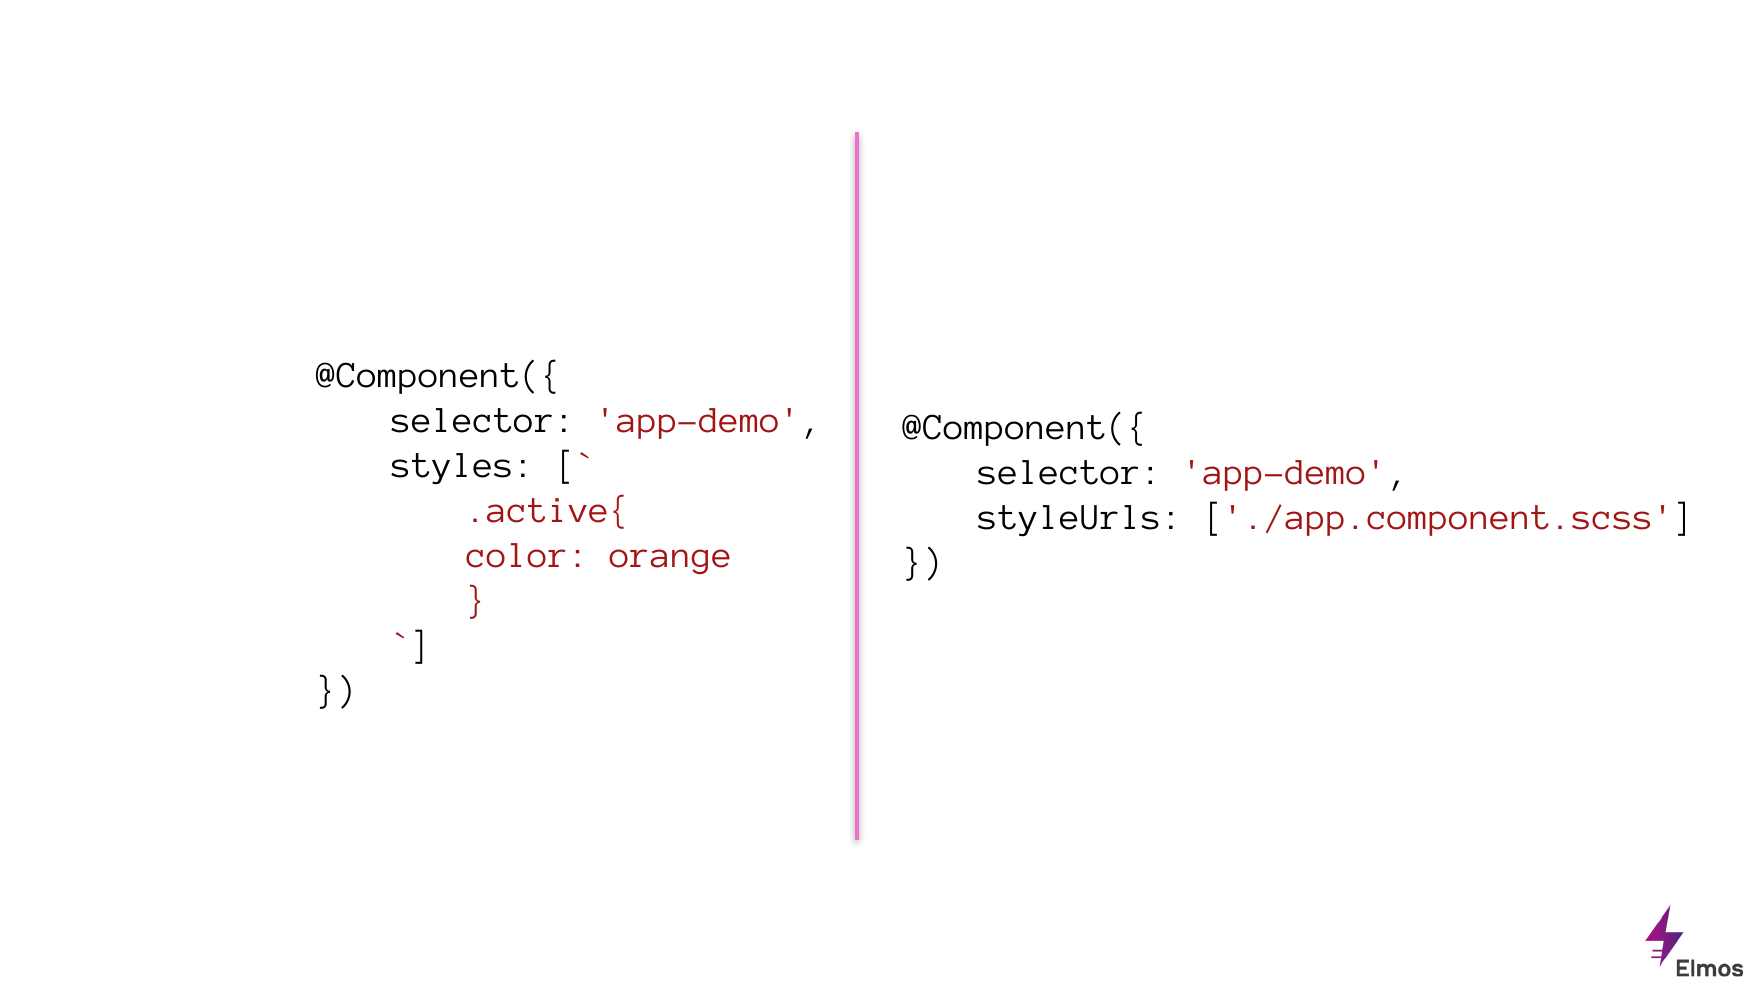

@Component({
selector: 'app-demo',
styles: [`
.active{
color: orange
}
`]
})
@Component({
selector: 'app-demo',
styleUrls: ['./app.component.scss']
})